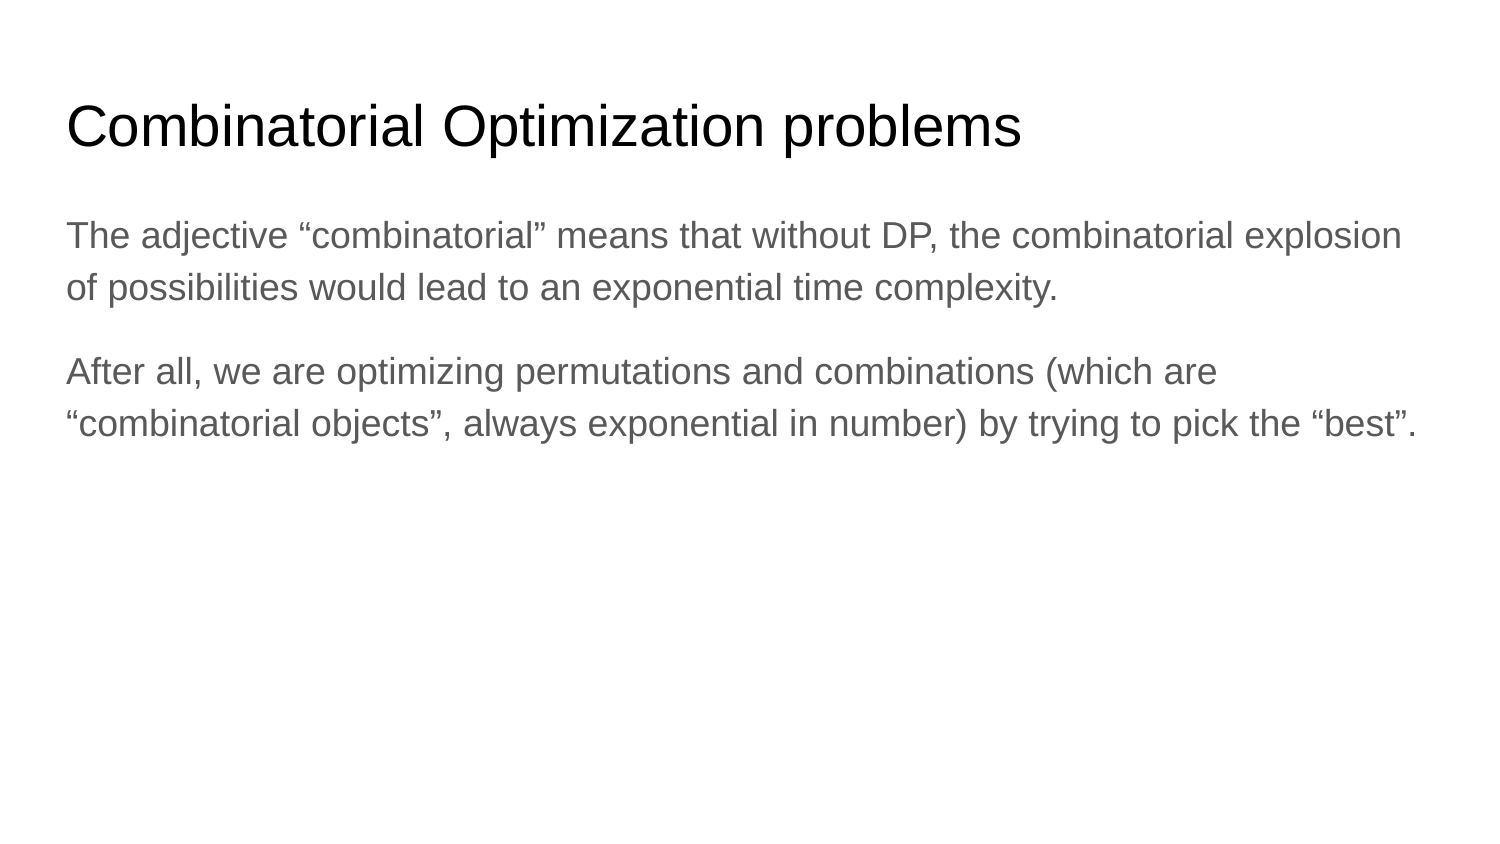

# Combinatorial Optimization problems
The adjective “combinatorial” means that without DP, the combinatorial explosion of possibilities would lead to an exponential time complexity.
After all, we are optimizing permutations and combinations (which are “combinatorial objects”, always exponential in number) by trying to pick the “best”.